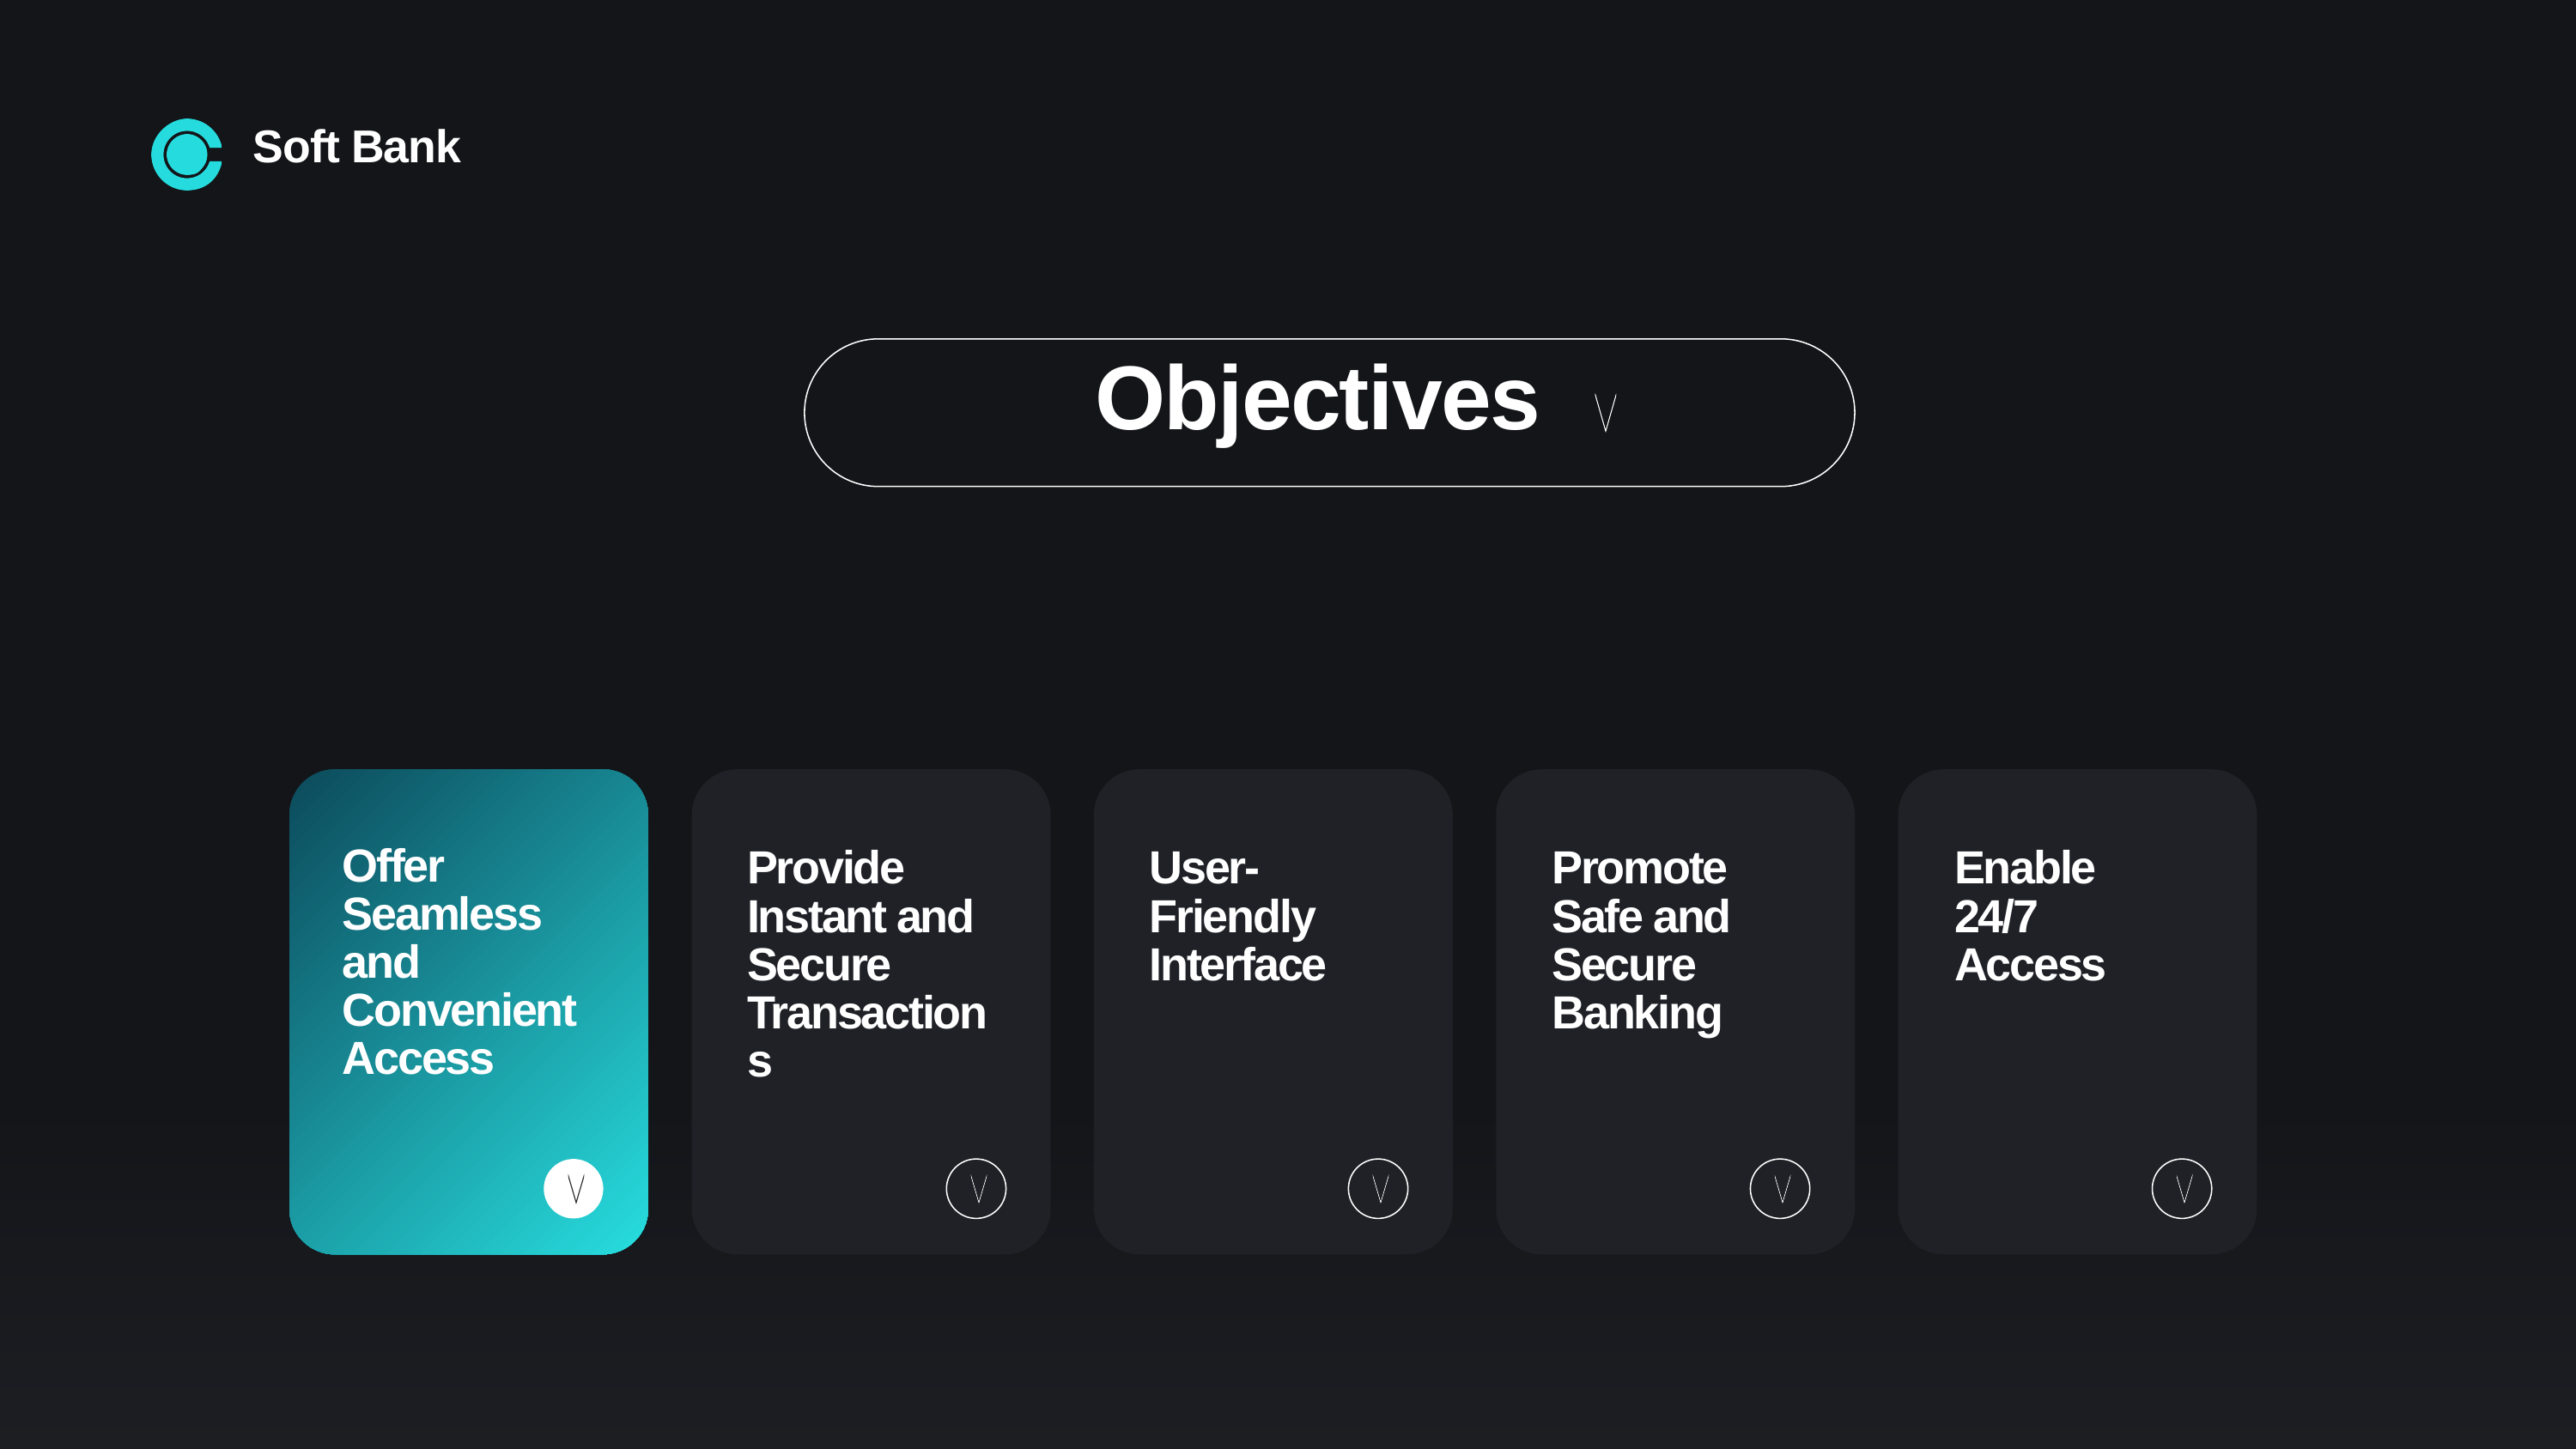

Soft Bank

Objectives

Offer Seamless and Convenient Access
Provide Instant and Secure Transactions
User-Friendly Interface
Promote Safe and Secure Banking
Enable 24/7 Access